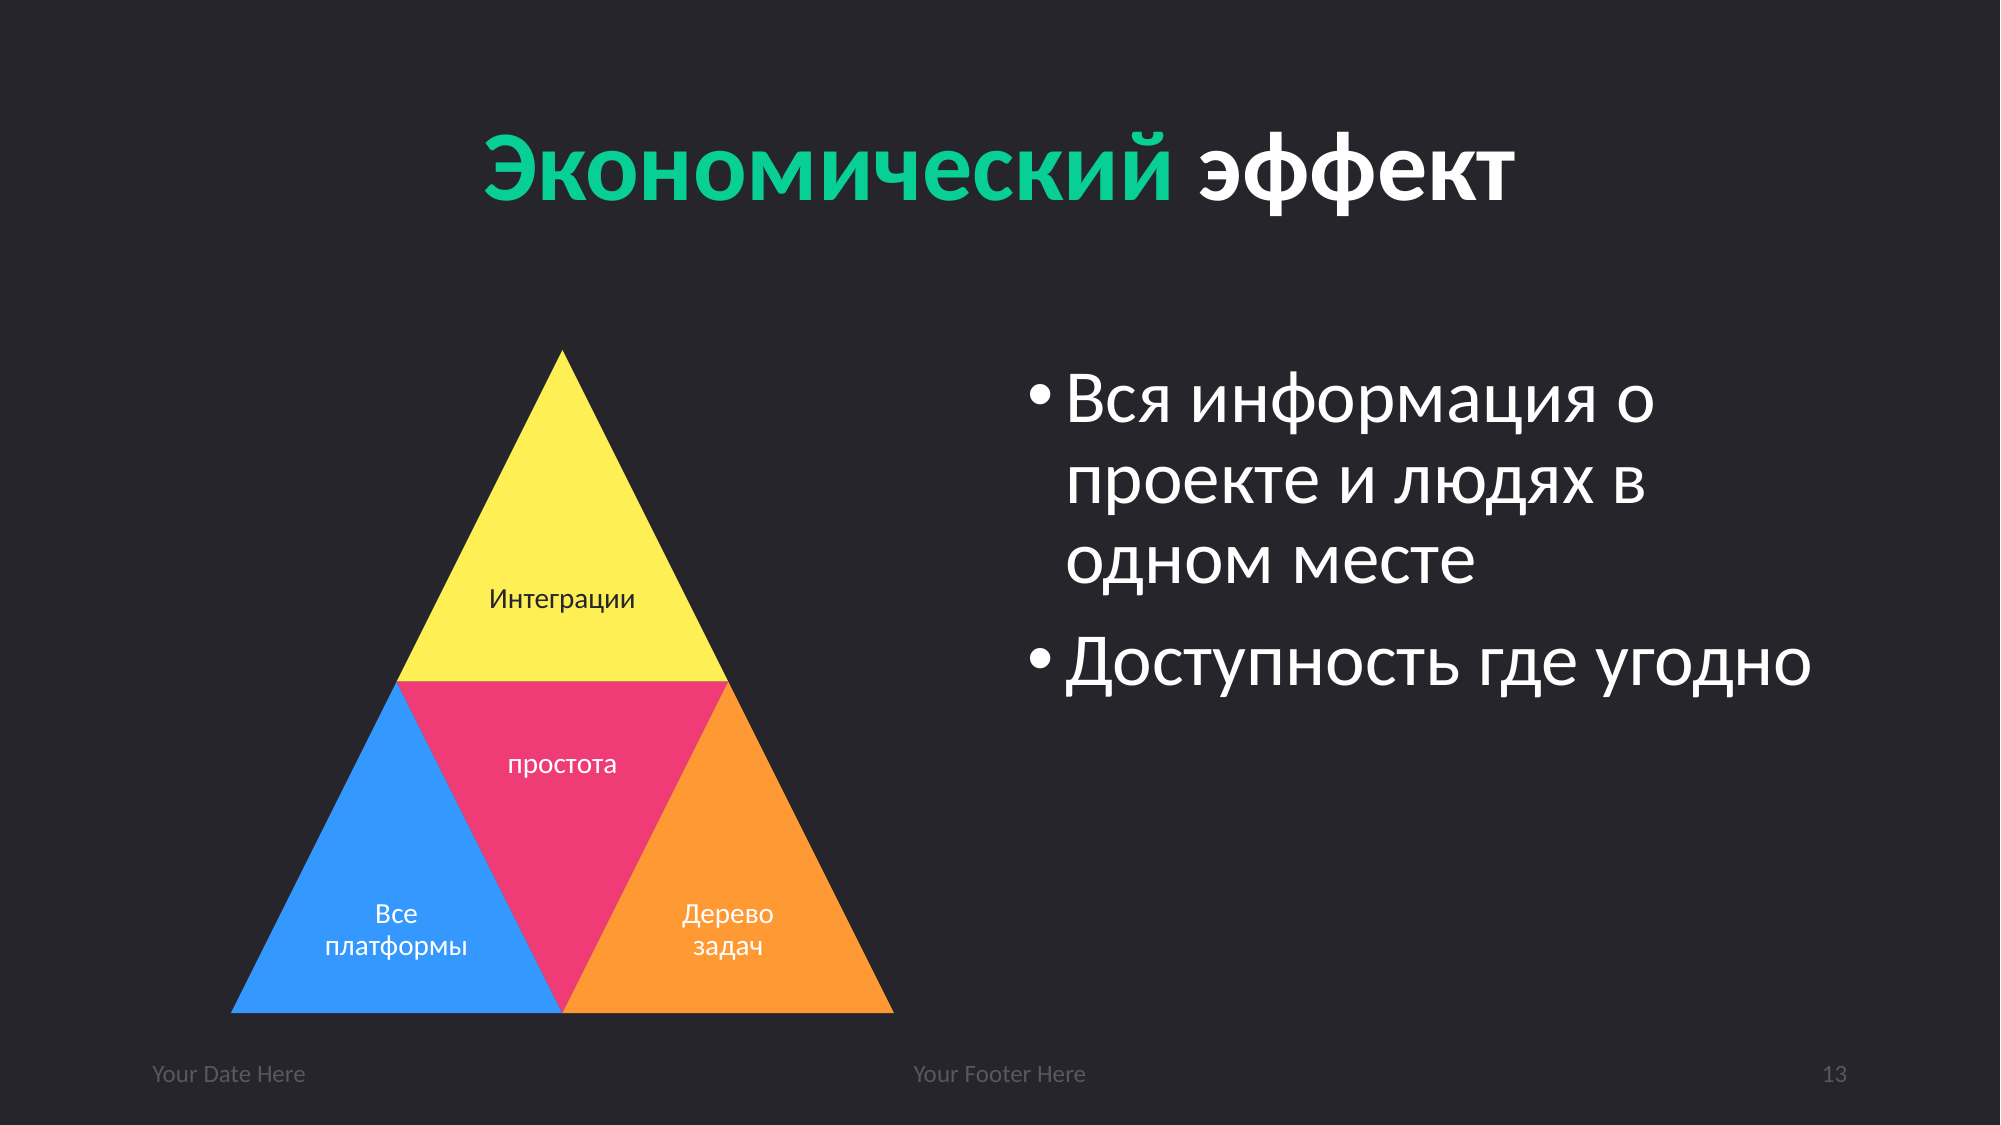

# Экономический эффект
Вся информация о проекте и людях в одном месте
Доступность где угодно

Интеграции
Все платформы
простота
Дерево задач
Your Date Here
Your Footer Here
13